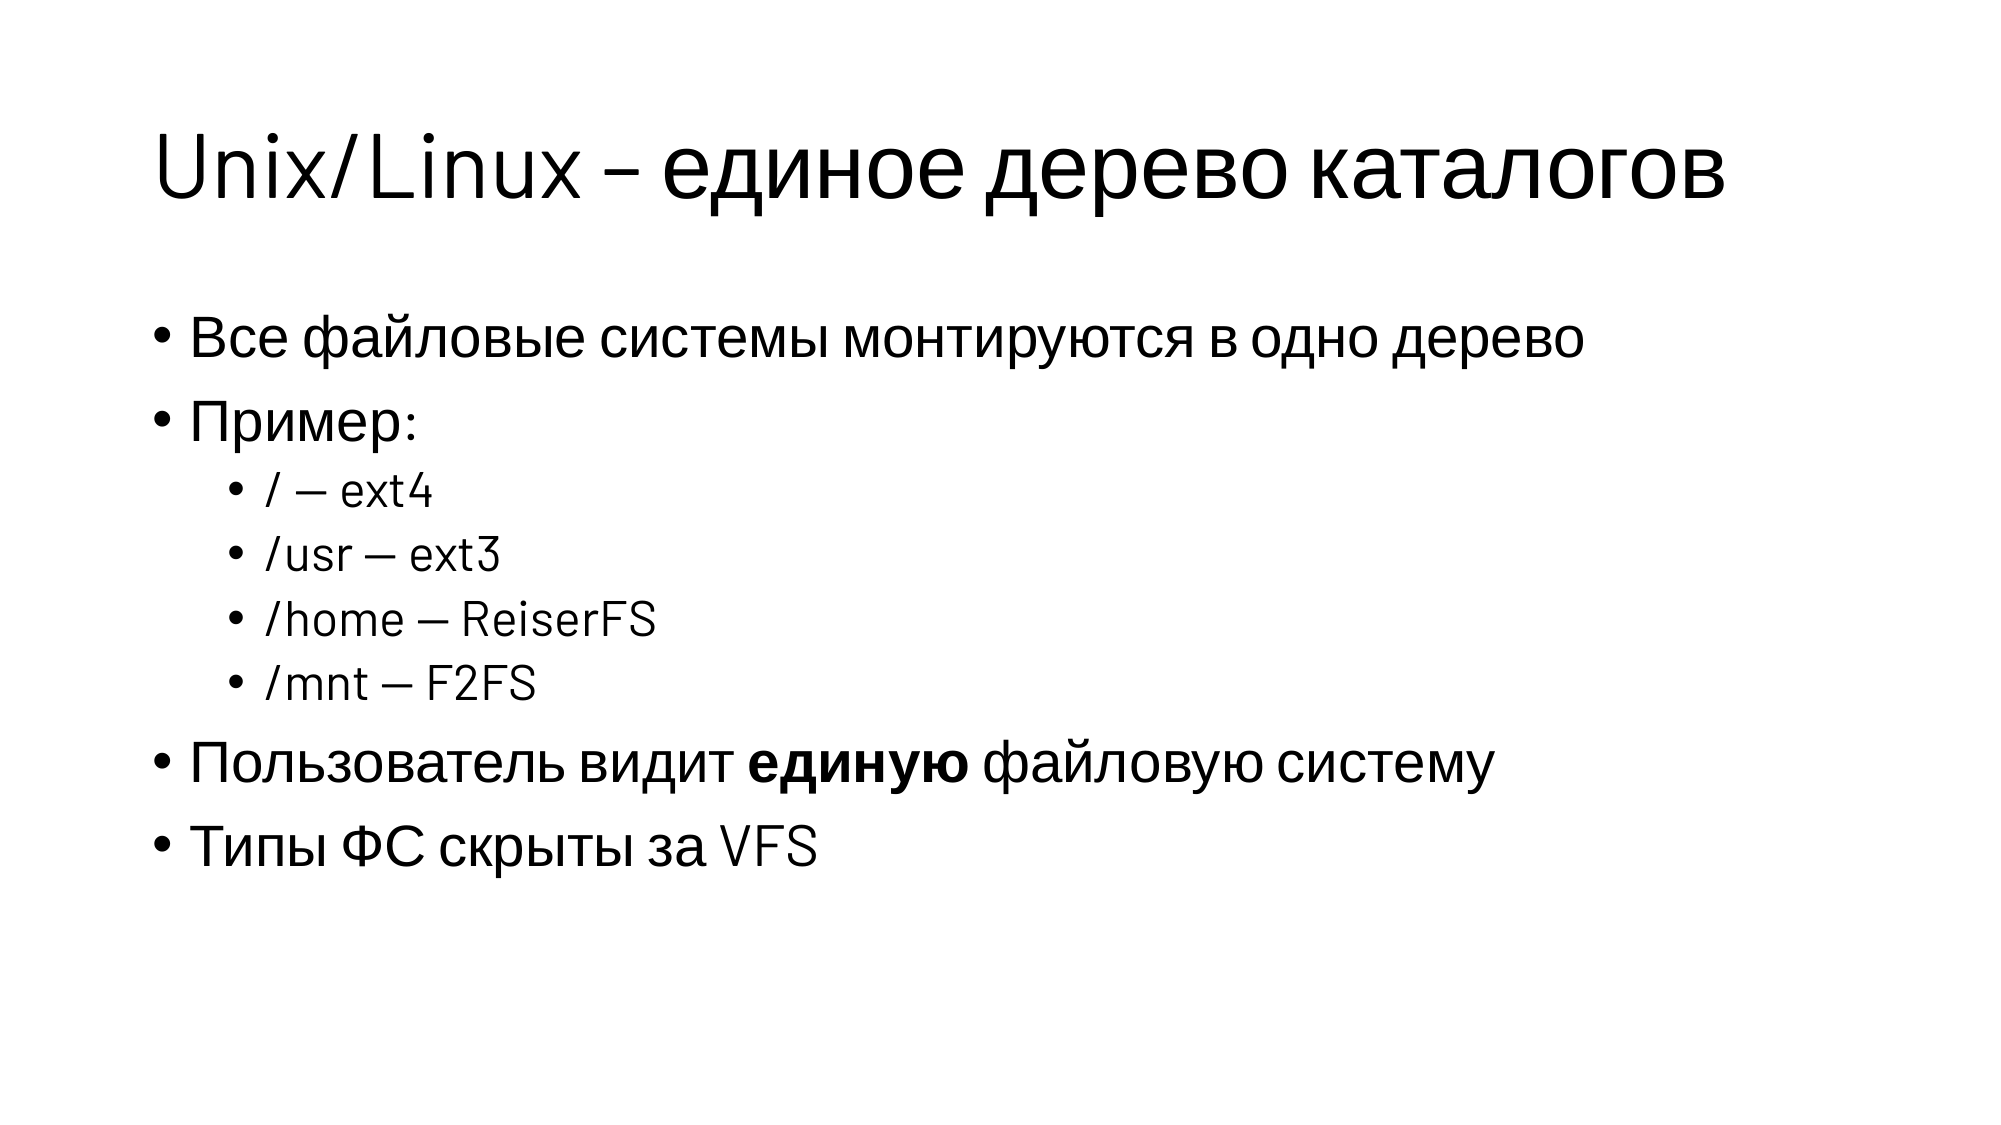

# Unix/Linux – единое дерево каталогов
Все файловые системы монтируются в одно дерево
Пример:
/ — ext4
/usr — ext3
/home — ReiserFS
/mnt — F2FS
Пользователь видит единую файловую систему
Типы ФС скрыты за VFS